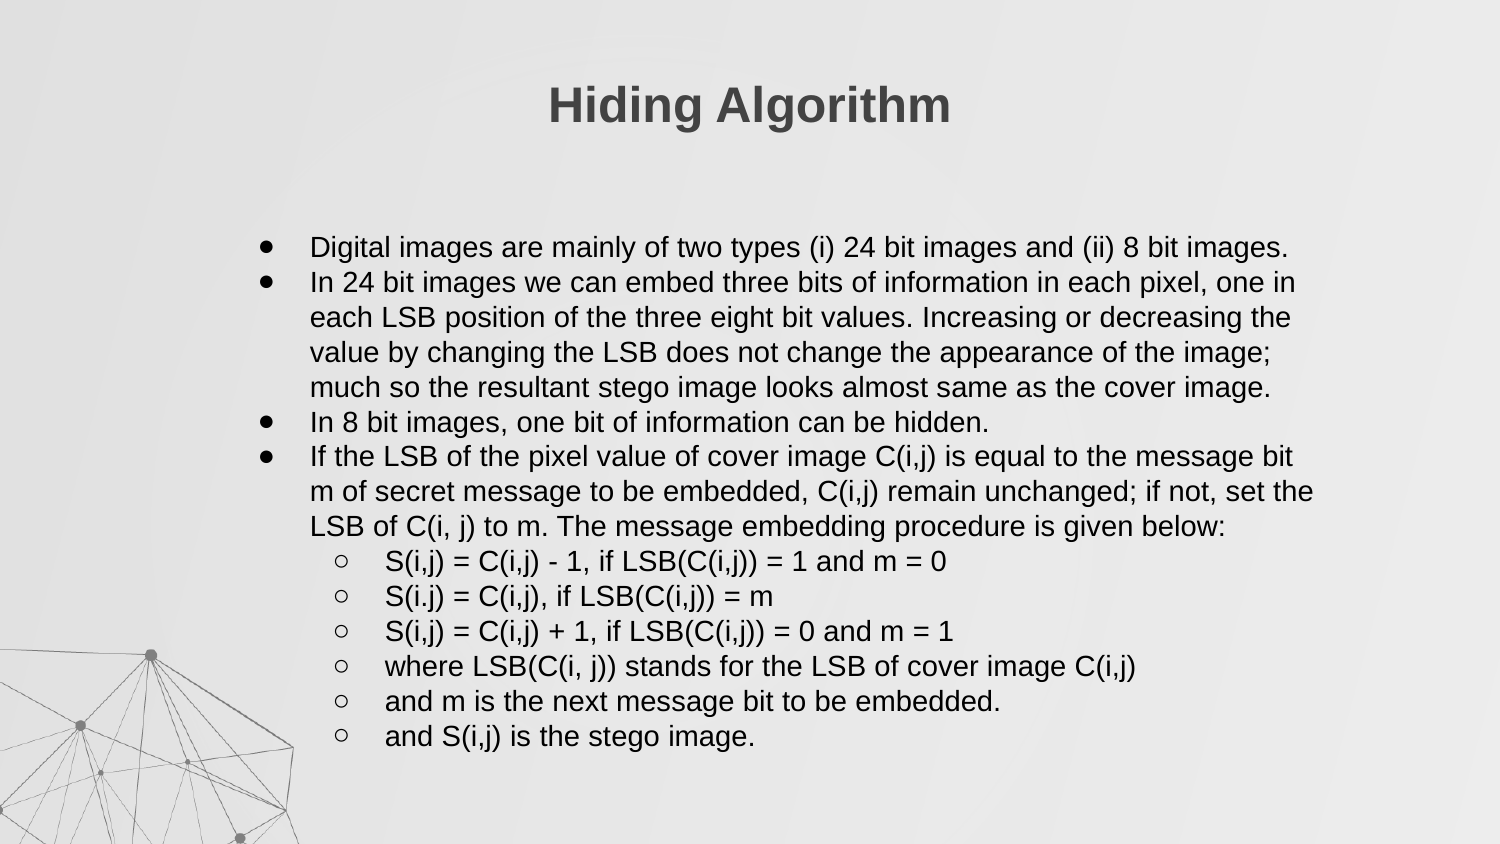

# Hiding Algorithm
Digital images are mainly of two types (i) 24 bit images and (ii) 8 bit images.
In 24 bit images we can embed three bits of information in each pixel, one in each LSB position of the three eight bit values. Increasing or decreasing the value by changing the LSB does not change the appearance of the image; much so the resultant stego image looks almost same as the cover image.
In 8 bit images, one bit of information can be hidden.
If the LSB of the pixel value of cover image C(i,j) is equal to the message bit m of secret message to be embedded, C(i,j) remain unchanged; if not, set the LSB of C(i, j) to m. The message embedding procedure is given below:
S(i,j) = C(i,j) - 1, if LSB(C(i,j)) = 1 and m = 0
S(i.j) = C(i,j), if LSB(C(i,j)) = m
S(i,j) = C(i,j) + 1, if LSB(C(i,j)) = 0 and m = 1
where LSB(C(i, j)) stands for the LSB of cover image C(i,j)
and m is the next message bit to be embedded.
and S(i,j) is the stego image.